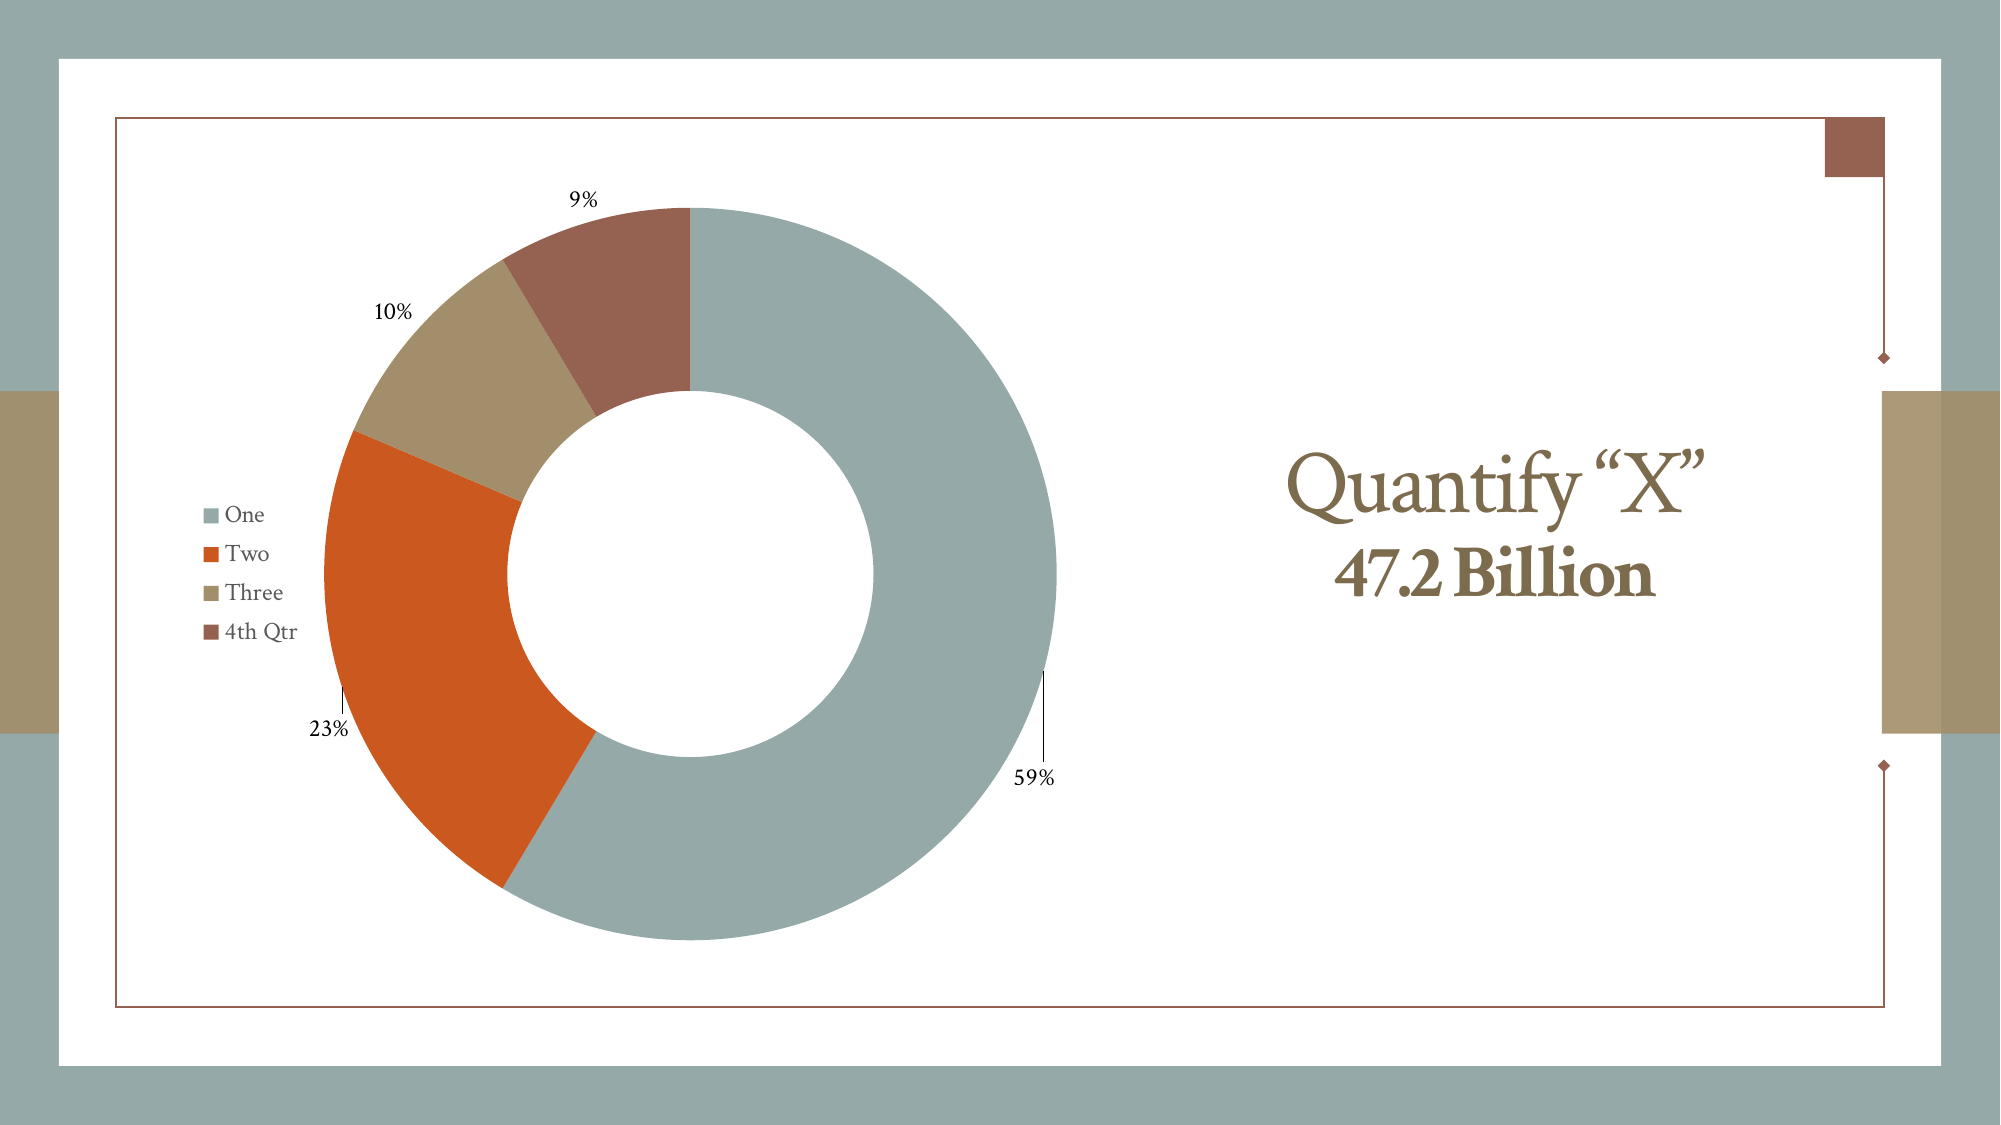

### Chart

| Category | Sales |
|---|---|
| One | 8.2 |
| Two | 3.2 |
| Three | 1.4 |
| 4th Qtr | 1.2 |
# Quantify “X”
47.2 Billion